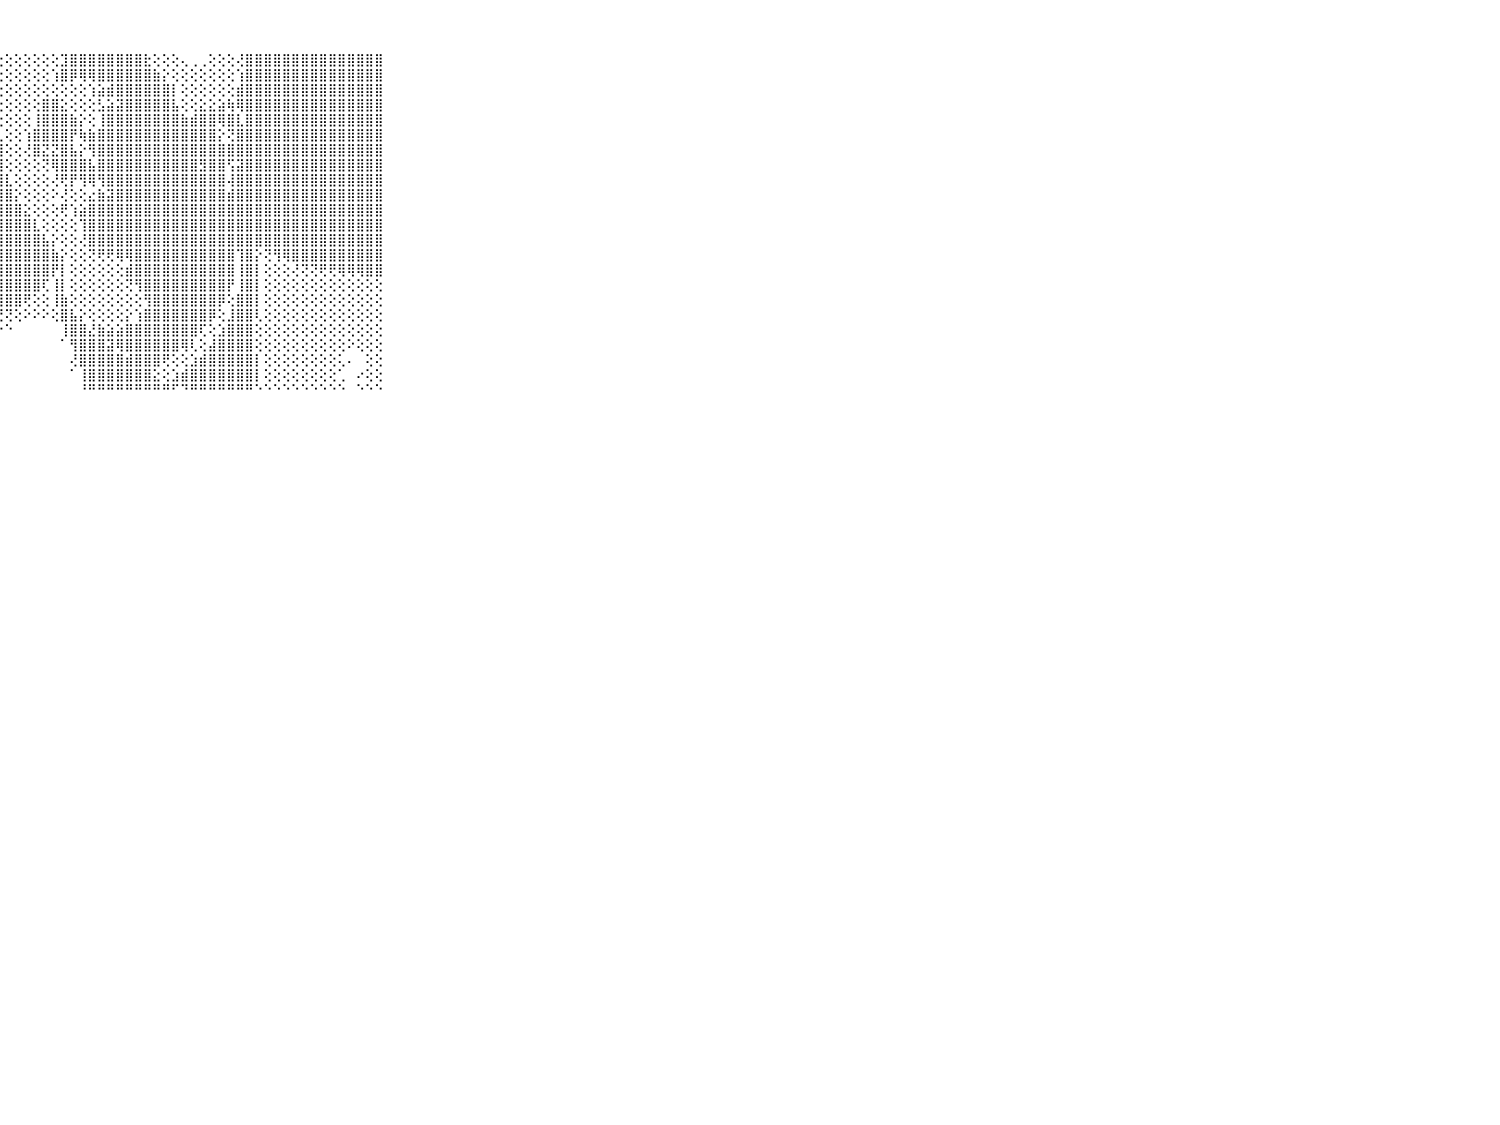

⠀⠀⠀⠀⠀⠀⠀⠀⠀⠀⠀⣿⣿⣿⣿⣿⣿⣿⣿⣿⣿⣿⣿⣿⣿⣿⡇⢕⢕⢕⢕⢕⢕⢕⣹⣿⣿⣿⣿⣿⣿⣿⣿⣗⢕⢕⢕⢄⢀⢀⢕⢕⢕⢜⣿⣿⣿⣿⣿⣿⣿⣿⣿⣿⣿⣿⣿⣿⣿⠀⠀⠀⠀⠀⠀⠀⠀⠀⠀⠀⠀
⠀⠀⠀⠀⠀⠀⠀⠀⠀⠀⠀⣿⣿⣿⣿⣿⣿⣿⣿⣿⣿⣿⣿⣿⣿⣿⡇⢕⢕⢕⢕⢕⢕⢱⣿⡿⢿⢿⣿⣿⣿⣿⣿⣿⣷⡕⢕⢕⢕⢕⢕⢕⢕⢱⣿⣿⣿⣿⣿⣿⣿⣿⣿⣿⣿⣿⣿⣿⣿⠀⠀⠀⠀⠀⠀⠀⠀⠀⠀⠀⠀
⠀⠀⠀⠀⠀⠀⠀⠀⠀⠀⠀⣿⣿⣿⣿⣿⣿⣿⣿⣿⣿⣿⣿⣿⣿⣿⣧⢕⢕⢕⢕⢕⢕⢕⢕⢕⢕⢱⣵⣾⣿⣿⣿⣿⣿⣿⡇⢕⢕⢕⢕⢕⢕⣾⣿⣿⣿⣿⣿⣿⣿⣿⣿⣿⣿⣿⣿⣿⣿⠀⠀⠀⠀⠀⠀⠀⠀⠀⠀⠀⠀
⠀⠀⠀⠀⠀⠀⠀⠀⠀⠀⠀⣿⣿⣿⣿⣿⣿⣿⣿⣿⣿⣿⣿⣿⣿⣿⡟⢕⢕⢕⢕⢕⣿⣿⣕⢕⢕⢕⣣⣵⣽⣿⣿⣿⣿⣿⣧⢕⢕⣕⣕⣵⢷⢿⣿⣿⣿⣿⣿⣿⣿⣿⣿⣿⣿⣿⣿⣿⣿⠀⠀⠀⠀⠀⠀⠀⠀⠀⠀⠀⠀
⠀⠀⠀⠀⠀⠀⠀⠀⠀⠀⠀⣿⣿⣿⣿⣿⣿⣿⣿⣿⣿⣿⣿⣿⣿⣿⣧⢕⢕⢕⢕⢸⣿⣿⣿⣷⡕⢕⢸⣿⣿⣿⣿⣿⣿⣿⣿⣷⣾⣿⣿⢿⣿⣇⣿⣿⣿⣿⣿⣿⣿⣿⣿⣿⣿⣿⣿⣿⣿⠀⠀⠀⠀⠀⠀⠀⠀⠀⠀⠀⠀
⠀⠀⠀⠀⠀⠀⠀⠀⠀⠀⠀⣿⣿⣿⣿⣿⣿⣿⣿⣿⣿⣿⣿⣿⣿⣿⣿⣇⢕⢕⢱⣿⣿⣿⣿⡟⢷⣷⣿⣿⣿⣿⣿⣿⣿⣿⣿⣿⣿⣿⣿⡕⢝⣿⣿⣿⣿⣿⣿⣿⣿⣿⣿⣿⣿⣿⣿⣿⣿⠀⠀⠀⠀⠀⠀⠀⠀⠀⠀⠀⠀
⠀⠀⠀⠀⠀⠀⠀⠀⠀⠀⠀⣿⣿⣿⣿⣿⣿⣿⣿⣿⣿⣿⣿⣿⣿⣿⣿⣿⢕⢕⢜⣿⣝⣝⣿⣧⡕⢻⣿⣿⣿⣿⣿⣿⣿⣿⣿⣿⣿⣿⣿⣿⣿⣿⣿⣿⣿⣿⣿⣿⣿⣿⣿⣿⣿⣿⣿⣿⣿⠀⠀⠀⠀⠀⠀⠀⠀⠀⠀⠀⠀
⠀⠀⠀⠀⠀⠀⠀⠀⠀⠀⠀⣿⣿⣿⣿⣿⣿⣿⣿⣿⣿⣿⣿⣿⣿⣿⣿⣿⢕⢕⢕⢕⢝⢿⣿⣿⣿⣧⣿⣿⣿⣿⣿⣿⣿⣿⣿⣿⣿⣻⣿⣿⢫⣽⣿⣿⣿⣿⣿⣿⣿⣿⣿⣿⣿⣿⣿⣿⣿⠀⠀⠀⠀⠀⠀⠀⠀⠀⠀⠀⠀
⠀⠀⠀⠀⠀⠀⠀⠀⠀⠀⠀⣿⣿⣿⣿⣿⣿⣿⣿⣿⣿⣿⣿⣿⣿⣿⣿⣿⣇⢕⢕⢕⢕⢜⢟⡟⢻⢿⢻⣿⣿⣿⣿⣿⣿⣿⣿⣿⣿⣿⣿⣿⢼⣿⣿⣿⣿⣿⣿⣿⣿⣿⣿⣿⣿⣿⣿⣿⣿⠀⠀⠀⠀⠀⠀⠀⠀⠀⠀⠀⠀
⠀⠀⠀⠀⠀⠀⠀⠀⠀⠀⠀⣿⣿⣿⣿⣿⣿⣿⣿⣿⣿⣿⣿⣿⣿⣿⣿⣿⣿⡕⢕⢕⢕⠕⢜⢕⢕⣔⣷⣽⣿⣿⣿⣿⣿⣿⣿⣿⣿⣿⣿⣿⣾⣿⣿⣿⣿⣿⣿⣿⣿⣿⣿⣿⣿⣿⣿⣿⣿⠀⠀⠀⠀⠀⠀⠀⠀⠀⠀⠀⠀
⠀⠀⠀⠀⠀⠀⠀⠀⠀⠀⠀⣿⣿⣿⣿⣿⣿⣿⣿⣿⣿⣿⣿⣿⣿⣿⣿⣿⣿⣿⣕⢕⢕⢕⢟⢱⣵⣿⣿⣿⣿⣿⣿⣿⣿⣿⣿⣿⣿⣿⣿⣿⣿⣿⣿⣿⣿⣿⣿⣿⣿⣿⣿⣿⣿⣿⣿⣿⣿⠀⠀⠀⠀⠀⠀⠀⠀⠀⠀⠀⠀
⠀⠀⠀⠀⠀⠀⠀⠀⠀⠀⠀⣿⣿⣿⣿⣿⣿⣿⣿⣿⣿⣿⣿⣿⣿⣿⣿⣿⣿⣿⣿⣇⢕⢕⢕⢕⢹⣿⣿⣿⣿⣿⣿⣿⣿⣿⣿⣿⣿⣿⣿⣿⣿⣿⣿⣿⣿⣿⣿⣿⣿⣿⣿⣿⣿⣿⣿⣿⣿⠀⠀⠀⠀⠀⠀⠀⠀⠀⠀⠀⠀
⠀⠀⠀⠀⠀⠀⠀⠀⠀⠀⠀⣿⣿⣿⣿⣿⣿⣿⣿⣿⣿⣿⣿⣿⣿⣿⣿⣿⣿⣿⣿⣿⣧⡕⢕⢕⢜⣿⣿⣿⣿⣿⣿⣿⣿⣿⣿⣿⣿⣿⣿⣿⣿⣿⣿⣿⣿⣿⣿⣿⣿⣿⣿⣿⣿⣿⣿⣿⣿⠀⠀⠀⠀⠀⠀⠀⠀⠀⠀⠀⠀
⠀⠀⠀⠀⠀⠀⠀⠀⠀⠀⠀⣿⣿⣿⣿⣿⣿⣿⣿⣿⣿⣿⣿⣿⣿⣿⣿⣿⣿⣿⣿⣿⣿⣷⡕⢕⢕⢝⢟⢟⢿⢿⣿⣿⣿⣿⣿⣿⣿⣿⣿⣿⣿⢹⣿⡕⢝⢻⢿⣿⣿⣿⣿⣿⣿⣿⣿⣿⣿⠀⠀⠀⠀⠀⠀⠀⠀⠀⠀⠀⠀
⠀⠀⠀⠀⠀⠀⠀⠀⠀⠀⠀⣿⣿⣿⣿⣿⣿⣿⣿⣿⣿⣿⣿⣿⣿⣿⣿⣿⣿⣿⣿⣿⣿⡟⡇⢕⢕⢕⢕⢕⢕⣾⣿⣿⣿⣿⣿⣿⣿⣿⣿⣿⣿⢸⣿⡇⢕⢕⢕⢜⢝⢝⢟⢟⢿⢿⢿⣿⣿⠀⠀⠀⠀⠀⠀⠀⠀⠀⠀⠀⠀
⠀⠀⠀⠀⠀⠀⠀⠀⠀⠀⠀⣿⣿⣿⣿⣿⣿⣿⣿⣿⣿⣿⣿⣿⣿⣿⣿⣿⣿⣿⣿⣿⢏⢸⡇⢕⢕⢕⢕⢕⢕⢝⢻⣿⣿⣿⣿⣿⣿⣿⣿⣿⡟⢸⣿⡇⢕⢕⢕⢕⢕⢕⢕⢕⢕⢕⢕⢕⢕⠀⠀⠀⠀⠀⠀⠀⠀⠀⠀⠀⠀
⠀⠀⠀⠀⠀⠀⠀⠀⠀⠀⠀⣿⣿⣿⣿⣿⣿⣿⣿⣿⣿⣿⣿⣿⣿⣿⣿⣿⣿⣿⢟⢕⢕⢸⣷⢕⢕⢕⢕⢕⢕⢕⢕⢻⣿⣿⣿⣿⣿⣿⣿⡿⢕⣿⣿⡇⢕⢕⢕⢕⢕⢕⢕⢕⢕⢕⢕⢕⢕⠀⠀⠀⠀⠀⠀⠀⠀⠀⠀⠀⠀
⠀⠀⠀⠀⠀⠀⠀⠀⠀⠀⠀⣿⣿⣿⣿⣿⣿⣿⣿⣿⣿⣿⣿⣿⣿⣿⢿⢟⢝⢕⠕⠕⠕⢕⣿⣧⡕⢕⢕⢕⢕⡕⢱⣿⣿⣿⣿⣿⣿⣿⡿⢕⣸⣿⣿⢇⢕⢕⢕⢕⢕⢕⢕⢕⢕⢕⢕⢕⢕⠀⠀⠀⠀⠀⠀⠀⠀⠀⠀⠀⠀
⠀⠀⠀⠀⠀⠀⠀⠀⠀⠀⠀⢗⣟⢻⣿⣿⣿⣿⣿⣿⣿⣿⡿⢟⢏⠕⠕⠑⠑⠀⠀⠀⠀⠀⢸⣿⣿⣜⣷⣵⣵⣿⣿⣿⣿⣿⣿⣿⣿⢏⢕⣱⣿⣿⣿⢕⢕⢕⢕⢕⢕⢕⢕⢕⢕⢕⢕⢕⢕⠀⠀⠀⠀⠀⠀⠀⠀⠀⠀⠀⠀
⠀⠀⠀⠀⠀⠀⠀⠀⠀⠀⠀⢽⣯⣸⣿⡏⢝⢽⣿⢿⢟⢝⢕⠕⠁⠀⠀⠀⠀⠀⠀⠀⠀⠀⠁⢻⣿⣿⣿⣽⢿⣿⣿⣿⣿⣿⣿⢿⢇⢕⣼⣿⣿⣿⣿⢕⢕⢕⢕⢕⢕⢕⢕⢕⢕⠕⢕⢕⢕⠀⠀⠀⠀⠀⠀⠀⠀⠀⠀⠀⠀
⠀⠀⠀⠀⠀⠀⠀⠀⠀⠀⠀⢿⣿⢺⣿⡿⢕⢏⢕⢕⠕⠑⠁⠀⠀⠀⠀⠀⠀⠀⠀⠀⠀⠀⠀⢜⣿⣿⣿⣿⣿⣾⣿⣿⣿⢟⢕⢕⣱⣾⣿⣿⣿⣿⣿⡇⢕⢕⢕⢕⢕⢕⢕⢕⢅⠄⠀⢕⢕⠀⠀⠀⠀⠀⠀⠀⠀⠀⠀⠀⠀
⠀⠀⠀⠀⠀⠀⠀⠀⠀⠀⠀⣿⡏⣿⣿⢧⢕⢕⢑⠐⠀⠀⠀⠀⠀⠀⠀⠀⠀⠀⠀⠀⠀⠀⠀⠁⢸⣿⣿⣿⣿⣿⣿⣿⣕⢕⣱⣾⣿⣿⣿⣿⣿⣿⣿⡇⢕⢕⢕⢕⢕⢕⢕⢕⢁⠀⠔⢕⢕⠀⠀⠀⠀⠀⠀⠀⠀⠀⠀⠀⠀
⠀⠀⠀⠀⠀⠀⠀⠀⠀⠀⠀⠛⠓⠛⠛⠑⠑⠐⠀⠀⠀⠀⠀⠀⠀⠀⠀⠀⠀⠀⠀⠀⠀⠀⠀⠀⠘⠛⠛⠛⠛⠛⠛⠛⠛⠛⠋⠙⠛⠛⠛⠛⠛⠛⠛⠑⠑⠑⠑⠑⠑⠑⠑⠑⠑⠀⠑⠑⠑⠀⠀⠀⠀⠀⠀⠀⠀⠀⠀⠀⠀